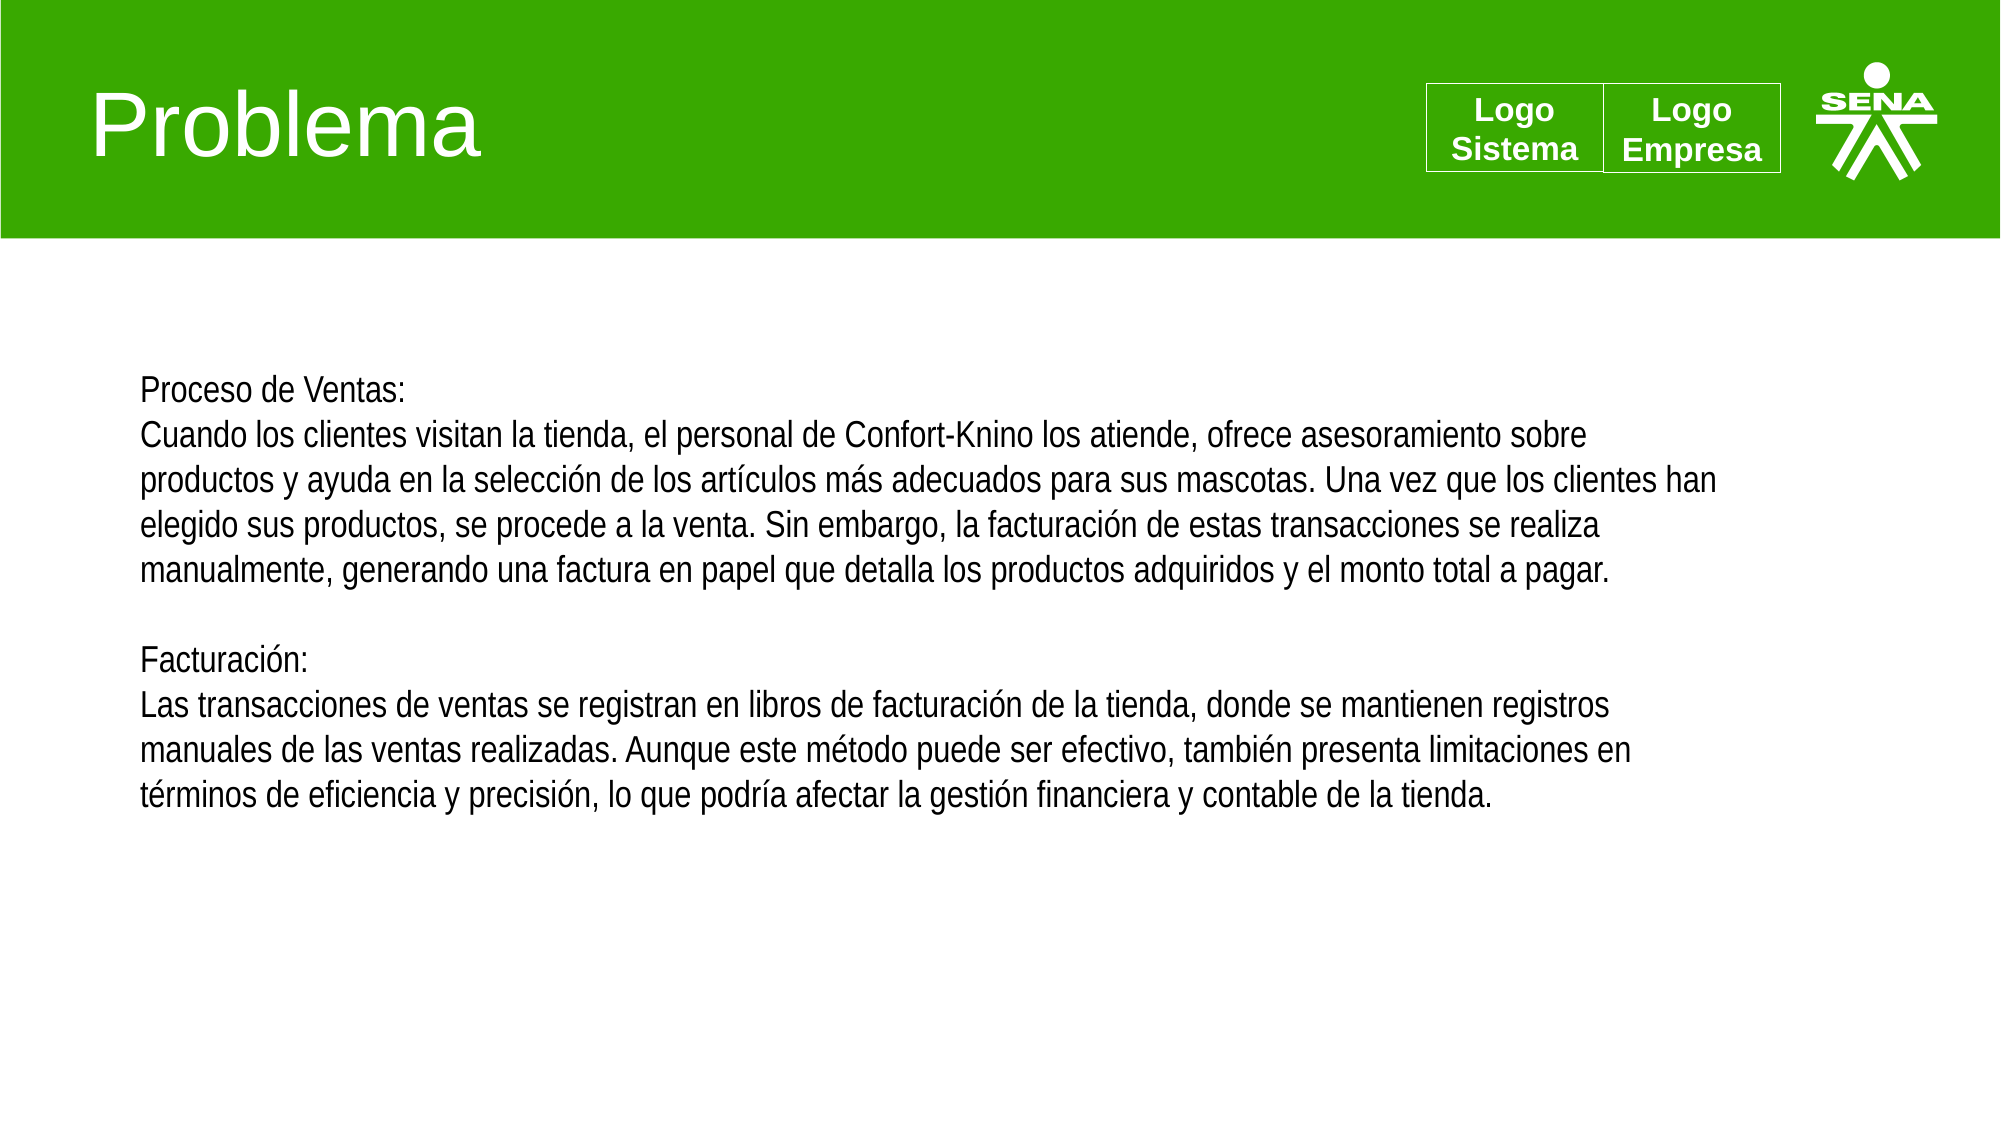

# Problema
Logo Sistema
Logo Empresa
Proceso de Ventas:
Cuando los clientes visitan la tienda, el personal de Confort-Knino los atiende, ofrece asesoramiento sobre productos y ayuda en la selección de los artículos más adecuados para sus mascotas. Una vez que los clientes han elegido sus productos, se procede a la venta. Sin embargo, la facturación de estas transacciones se realiza manualmente, generando una factura en papel que detalla los productos adquiridos y el monto total a pagar.

Facturación:
Las transacciones de ventas se registran en libros de facturación de la tienda, donde se mantienen registros manuales de las ventas realizadas. Aunque este método puede ser efectivo, también presenta limitaciones en términos de eficiencia y precisión, lo que podría afectar la gestión financiera y contable de la tienda.